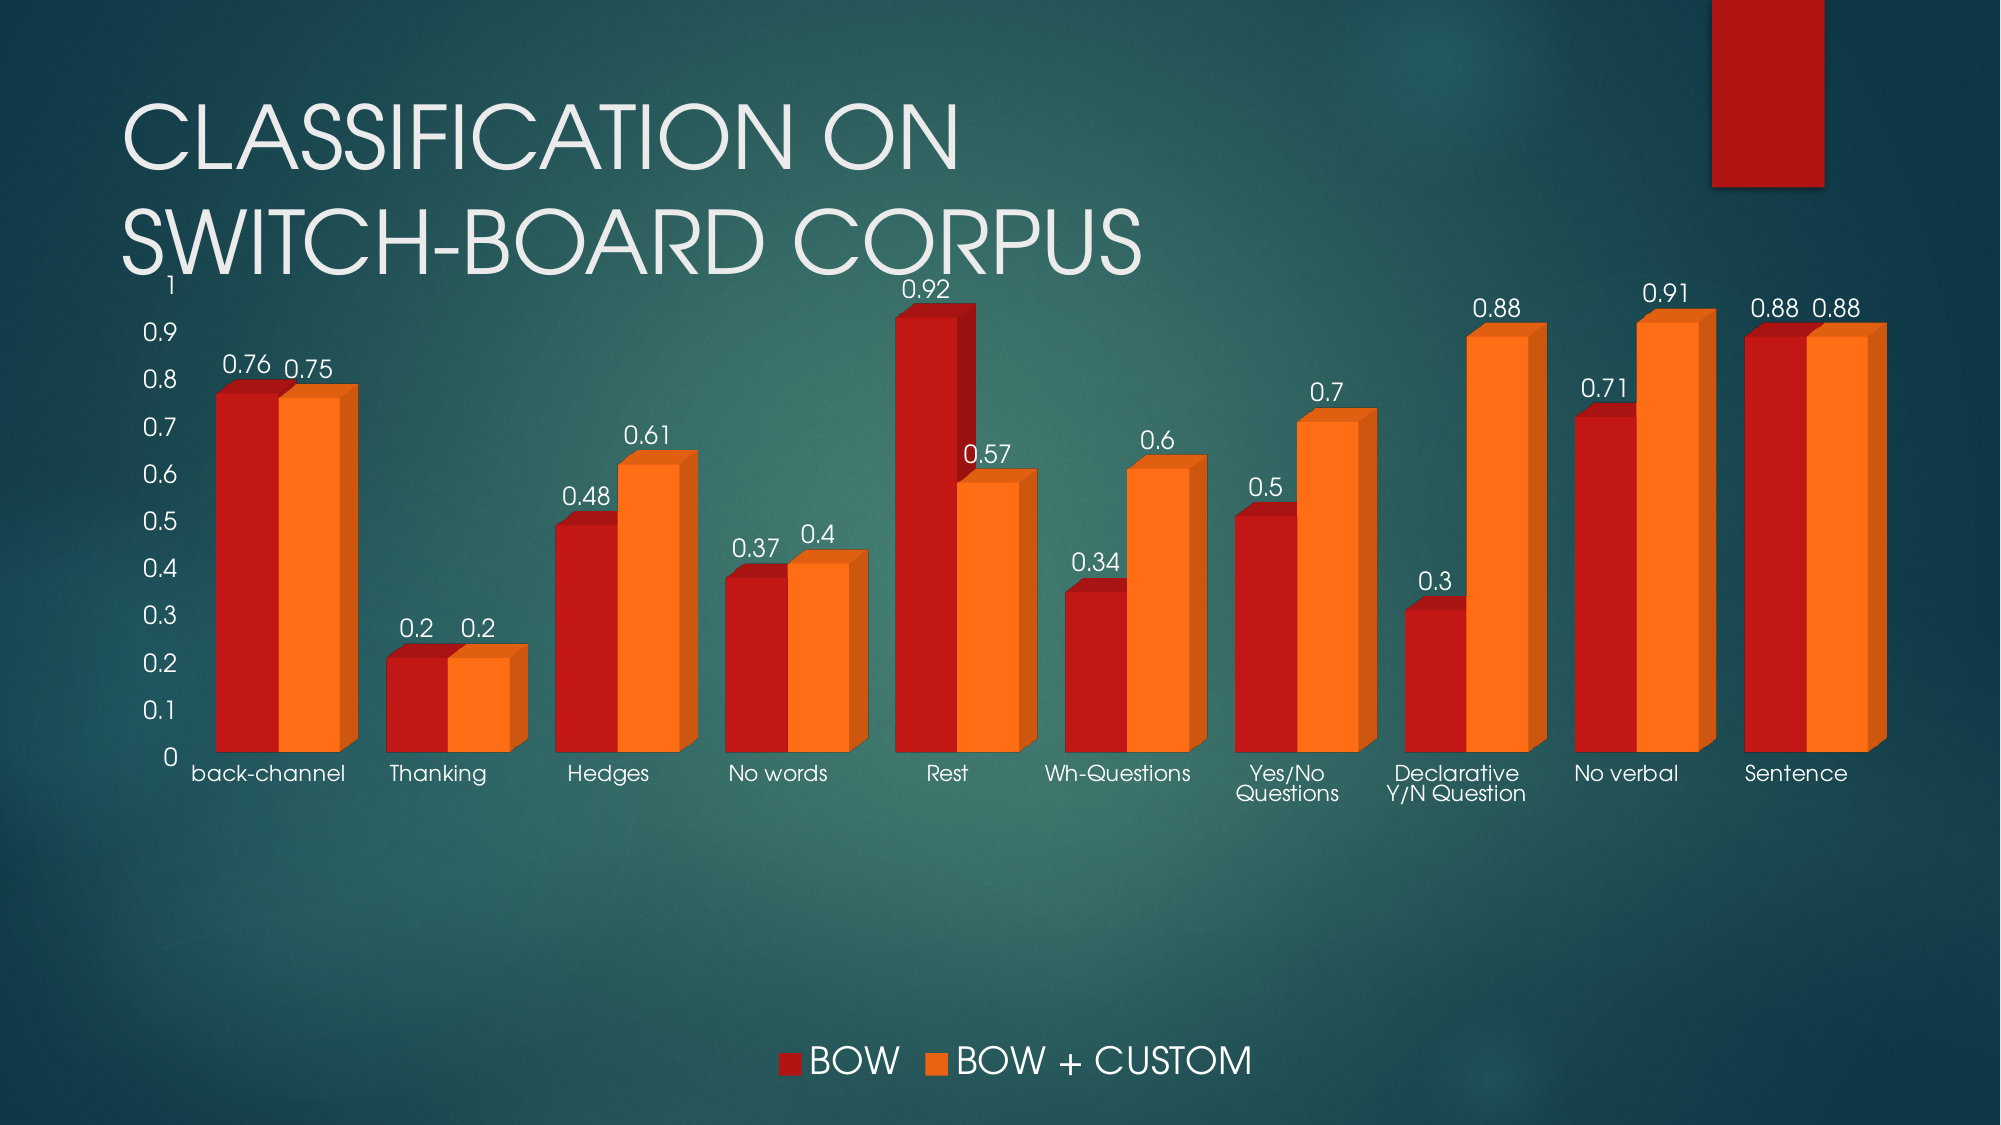

# CLASSIFICATION ON SWITCH-BOARD CORPUS

[unsupported chart]